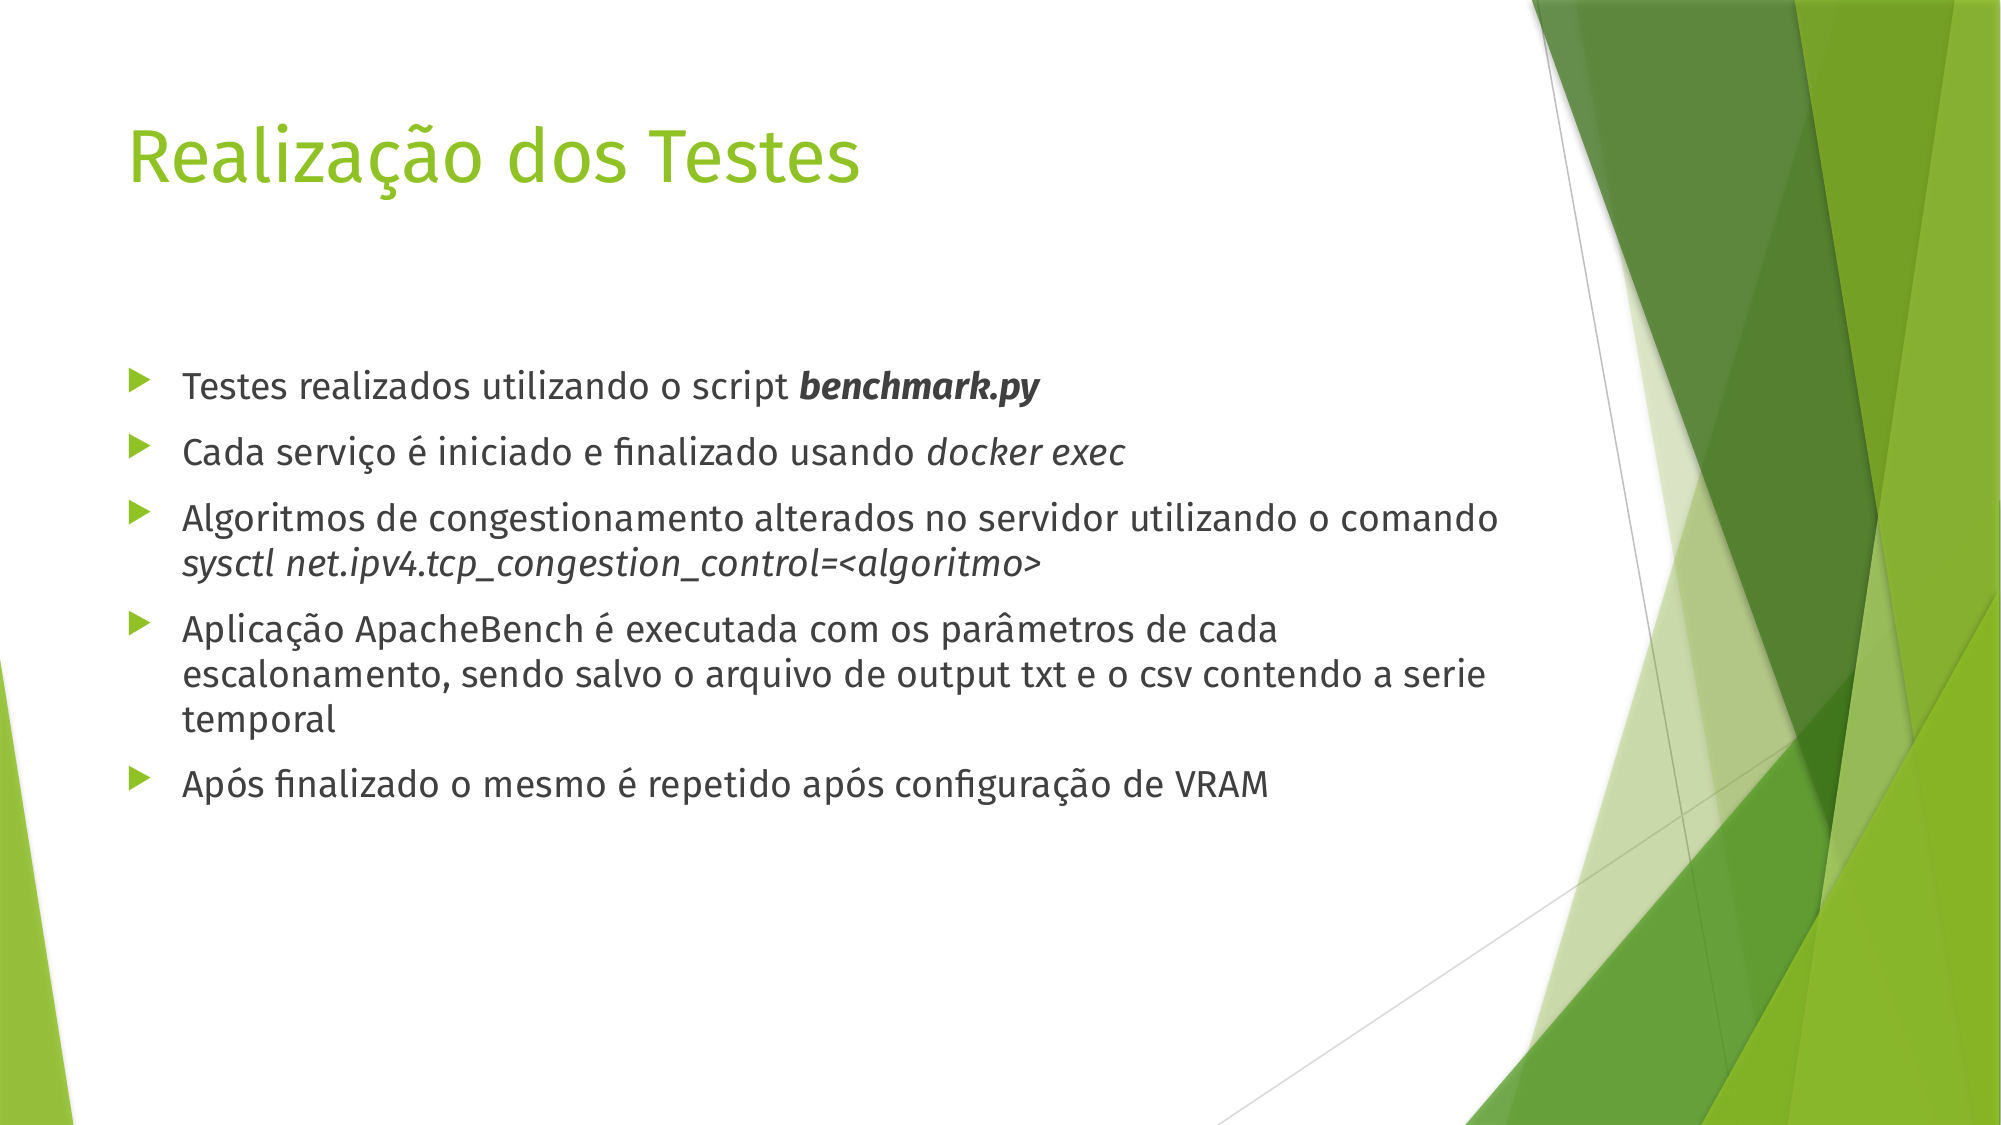

# Realização dos Testes
Testes realizados utilizando o script benchmark.py
Cada serviço é iniciado e finalizado usando docker exec
Algoritmos de congestionamento alterados no servidor utilizando o comando sysctl net.ipv4.tcp_congestion_control=<algoritmo>
Aplicação ApacheBench é executada com os parâmetros de cada escalonamento, sendo salvo o arquivo de output txt e o csv contendo a serie temporal
Após finalizado o mesmo é repetido após configuração de VRAM